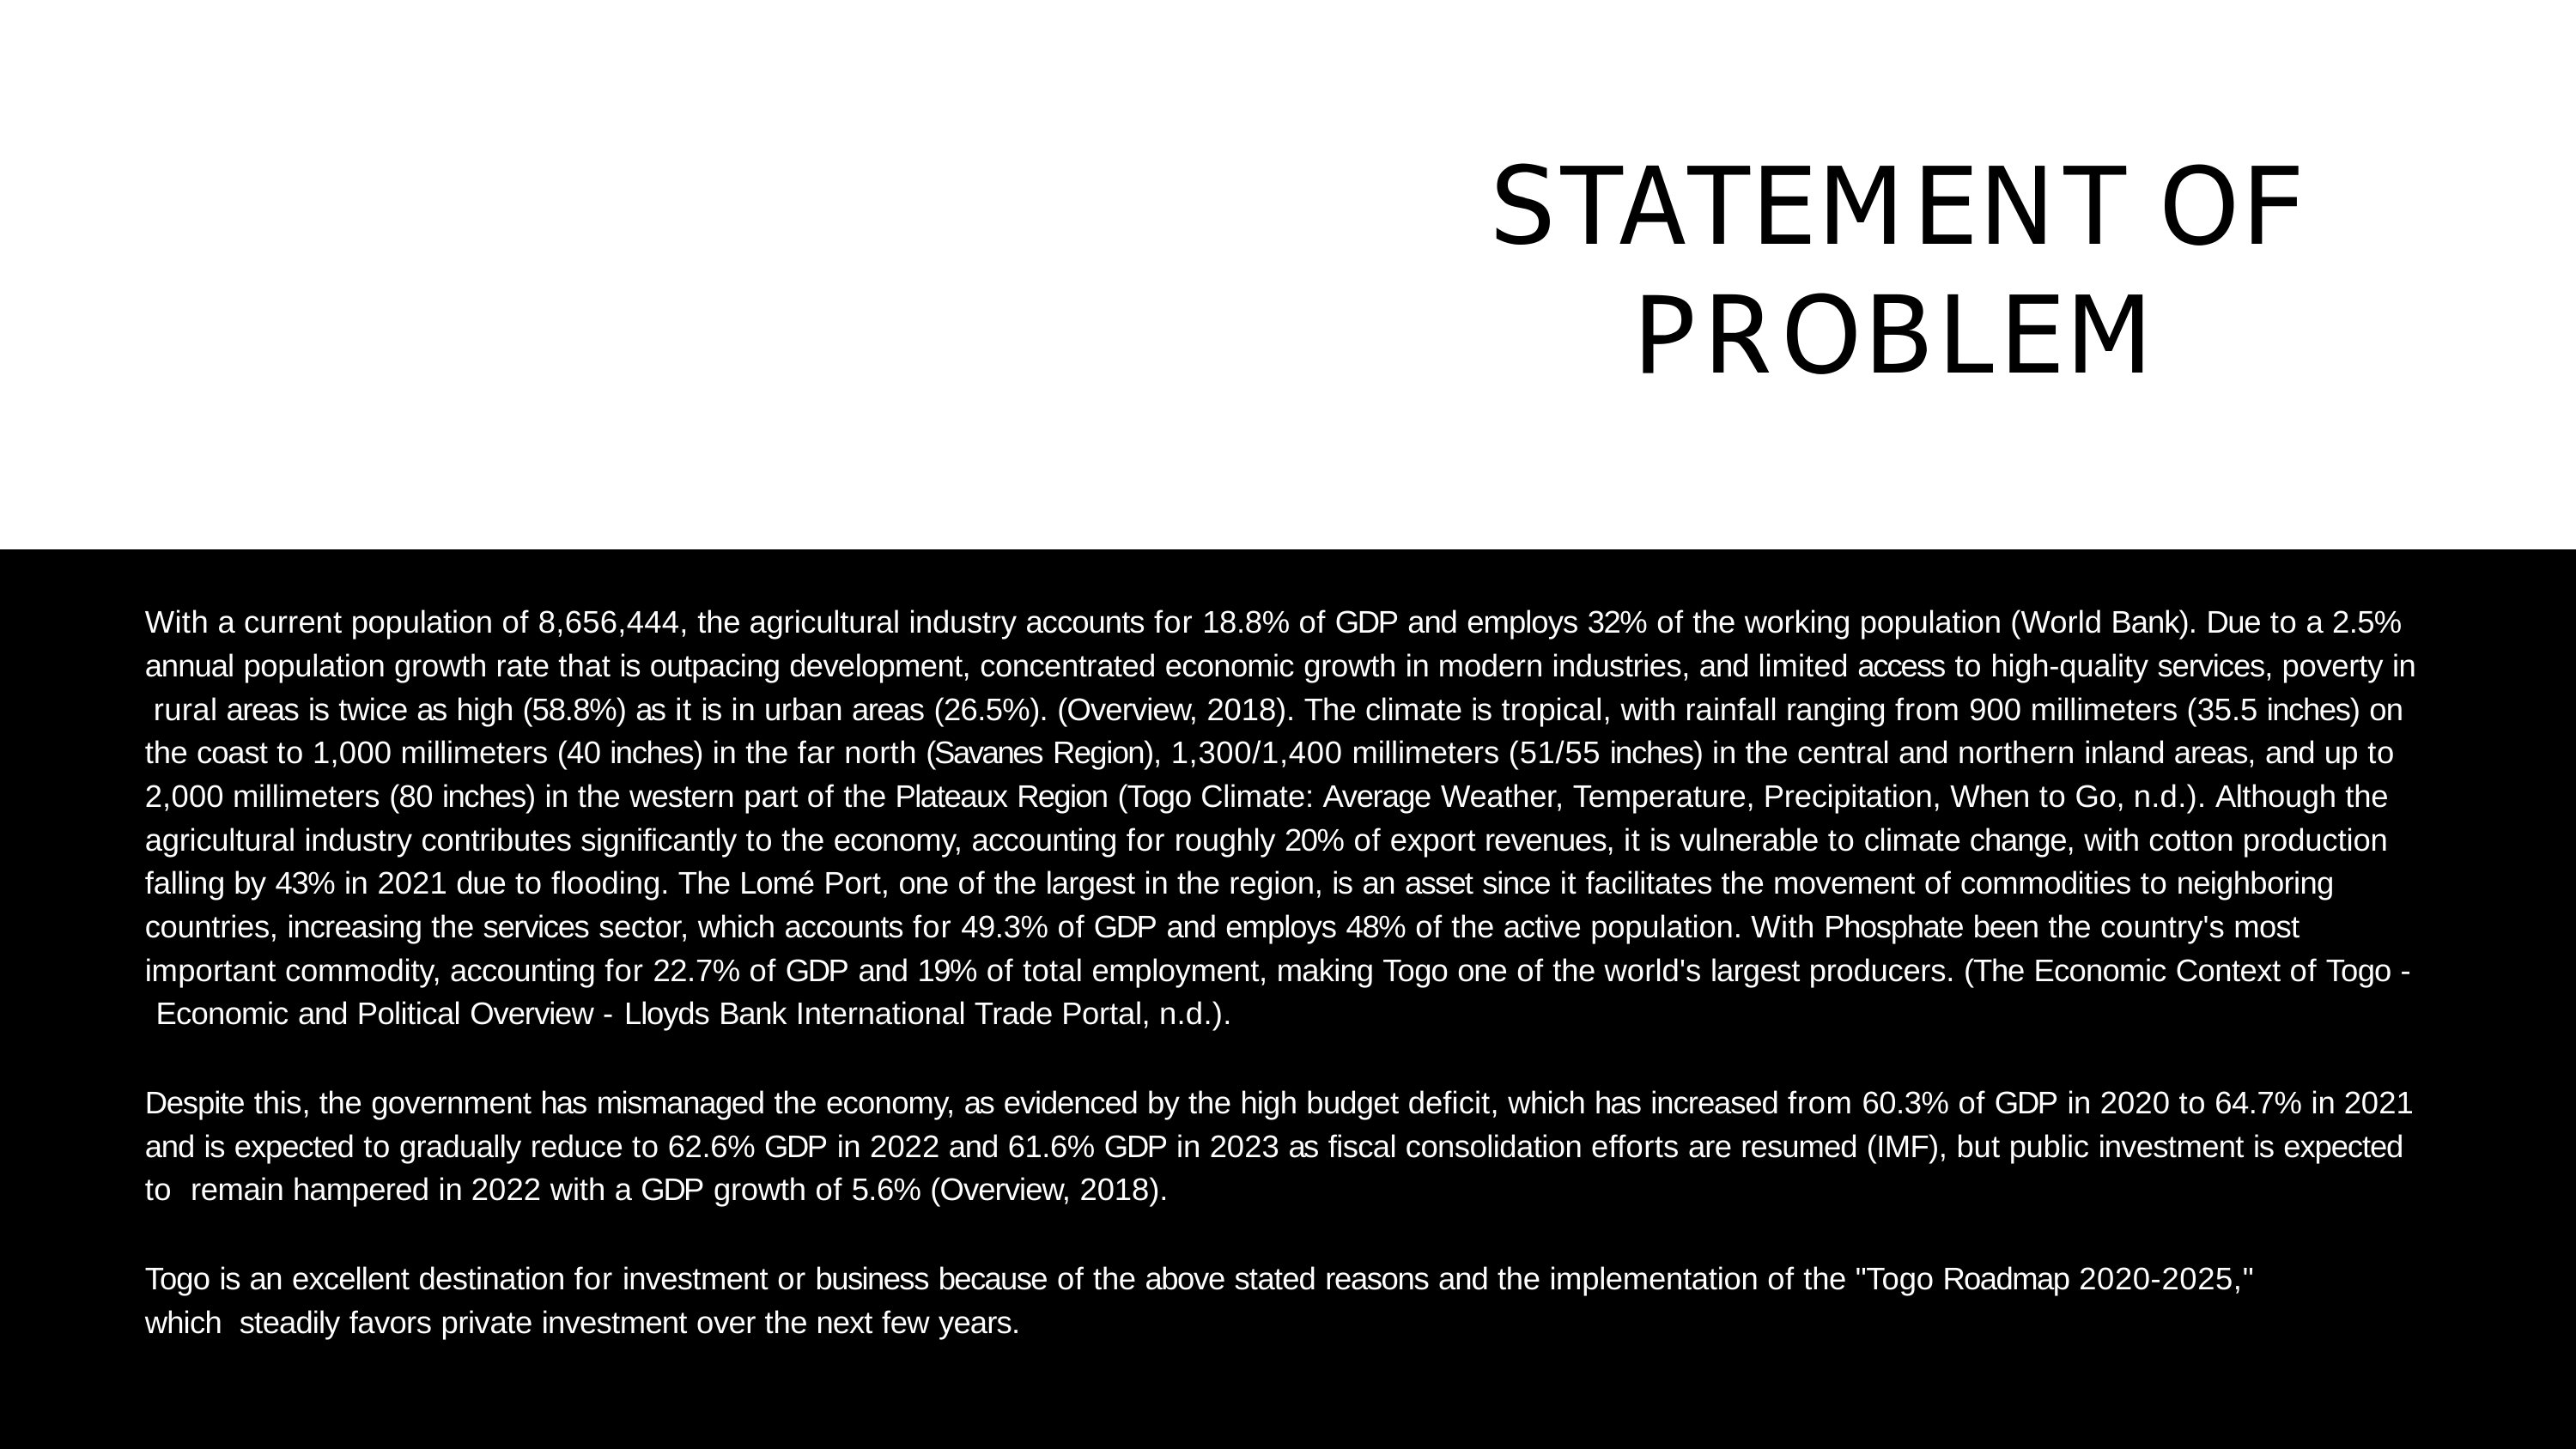

# STATEMENT OF PROBLEM

With a current population of 8,656,444, the agricultural industry accounts for 18.8% of GDP and employs 32% of the working population (World Bank). Due to a 2.5%  annual population growth rate that is outpacing development, concentrated economic growth in modern industries, and limited access to high-quality services, poverty in  rural areas is twice as high (58.8%) as it is in urban areas (26.5%). (Overview, 2018). The climate is tropical, with rainfall ranging from 900 millimeters (35.5 inches) on  the coast to 1,000 millimeters (40 inches) in the far north (Savanes Region), 1,300/1,400 millimeters (51/55 inches) in the central and northern inland areas, and up to  2,000 millimeters (80 inches) in the western part of the Plateaux Region (Togo Climate: Average Weather, Temperature, Precipitation, When to Go, n.d.). Although the  agricultural industry contributes significantly to the economy, accounting for roughly 20% of export revenues, it is vulnerable to climate change, with cotton production  falling by 43% in 2021 due to flooding. The Lomé Port, one of the largest in the region, is an asset since it facilitates the movement of commodities to neighboring  countries, increasing the services sector, which accounts for 49.3% of GDP and employs 48% of the active population. With Phosphate been the country's most  important commodity, accounting for 22.7% of GDP and 19% of total employment, making Togo one of the world's largest producers. (The Economic Context of Togo -  Economic and Political Overview - Lloyds Bank International Trade Portal, n.d.).

Despite this, the government has mismanaged the economy, as evidenced by the high budget deficit, which has increased from 60.3% of GDP in 2020 to 64.7% in 2021  and is expected to gradually reduce to 62.6% GDP in 2022 and 61.6% GDP in 2023 as fiscal consolidation efforts are resumed (IMF), but public investment is expected to  remain hampered in 2022 with a GDP growth of 5.6% (Overview, 2018).

Togo is an excellent destination for investment or business because of the above stated reasons and the implementation of the "Togo Roadmap 2020-2025," which  steadily favors private investment over the next few years.